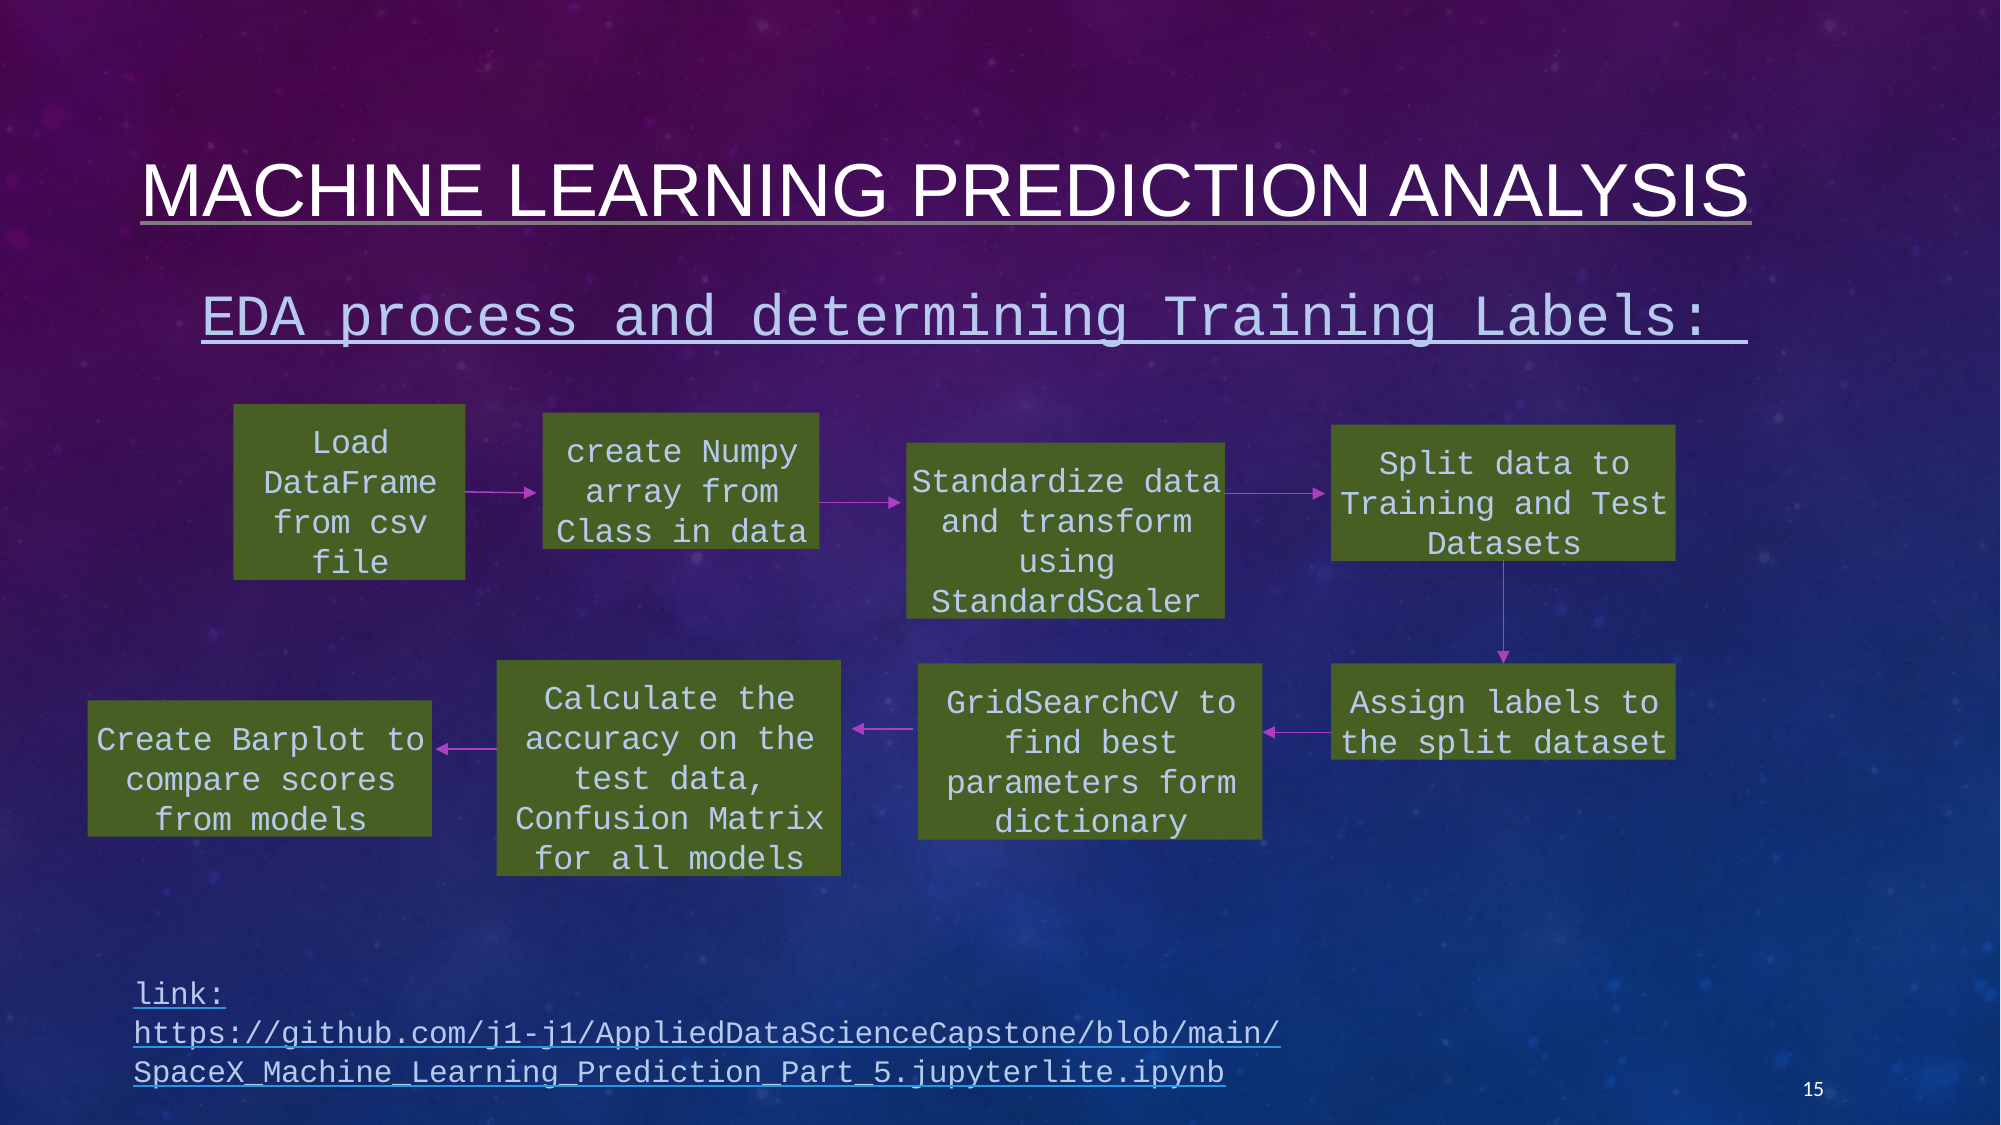

Machine learning Prediction analysis
EDA process and determining Training Labels:

Load DataFrame from csv file
create Numpy array from Class in data
Split data to Training and Test Datasets
Standardize data and transform using StandardScaler
Calculate the accuracy on the test data, Confusion Matrix for all models
GridSearchCV to find best parameters form dictionary
Assign labels to the split dataset
Create Barplot to compare scores from models
link:
https://github.com/j1-j1/AppliedDataScienceCapstone/blob/main/
SpaceX_Machine_Learning_Prediction_Part_5.jupyterlite.ipynb
15